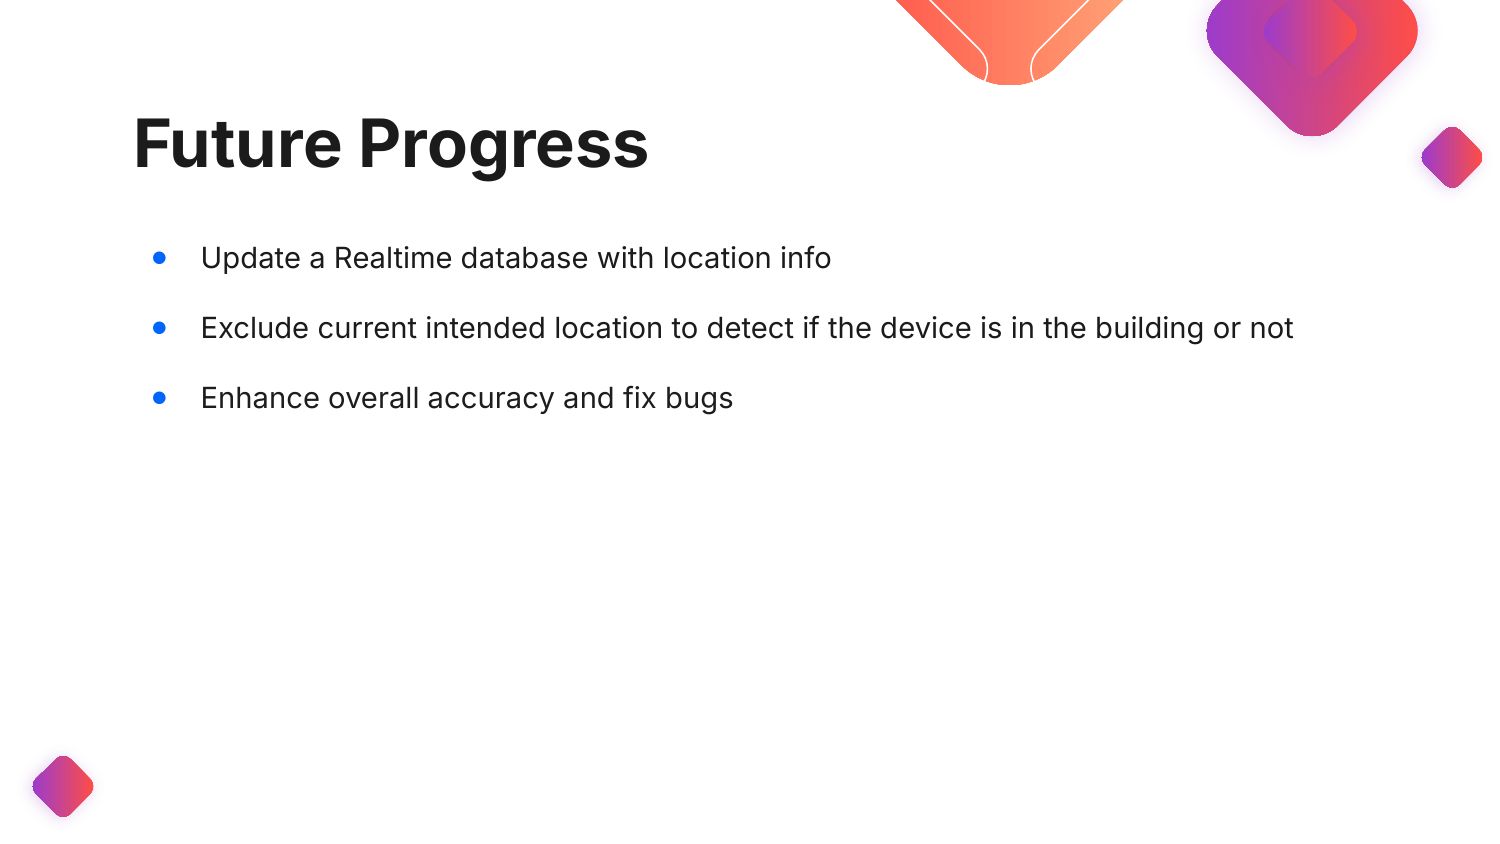

# Future Progress

Update a Realtime database with location info
Exclude current intended location to detect if the device is in the building or not
Enhance overall accuracy and fix bugs